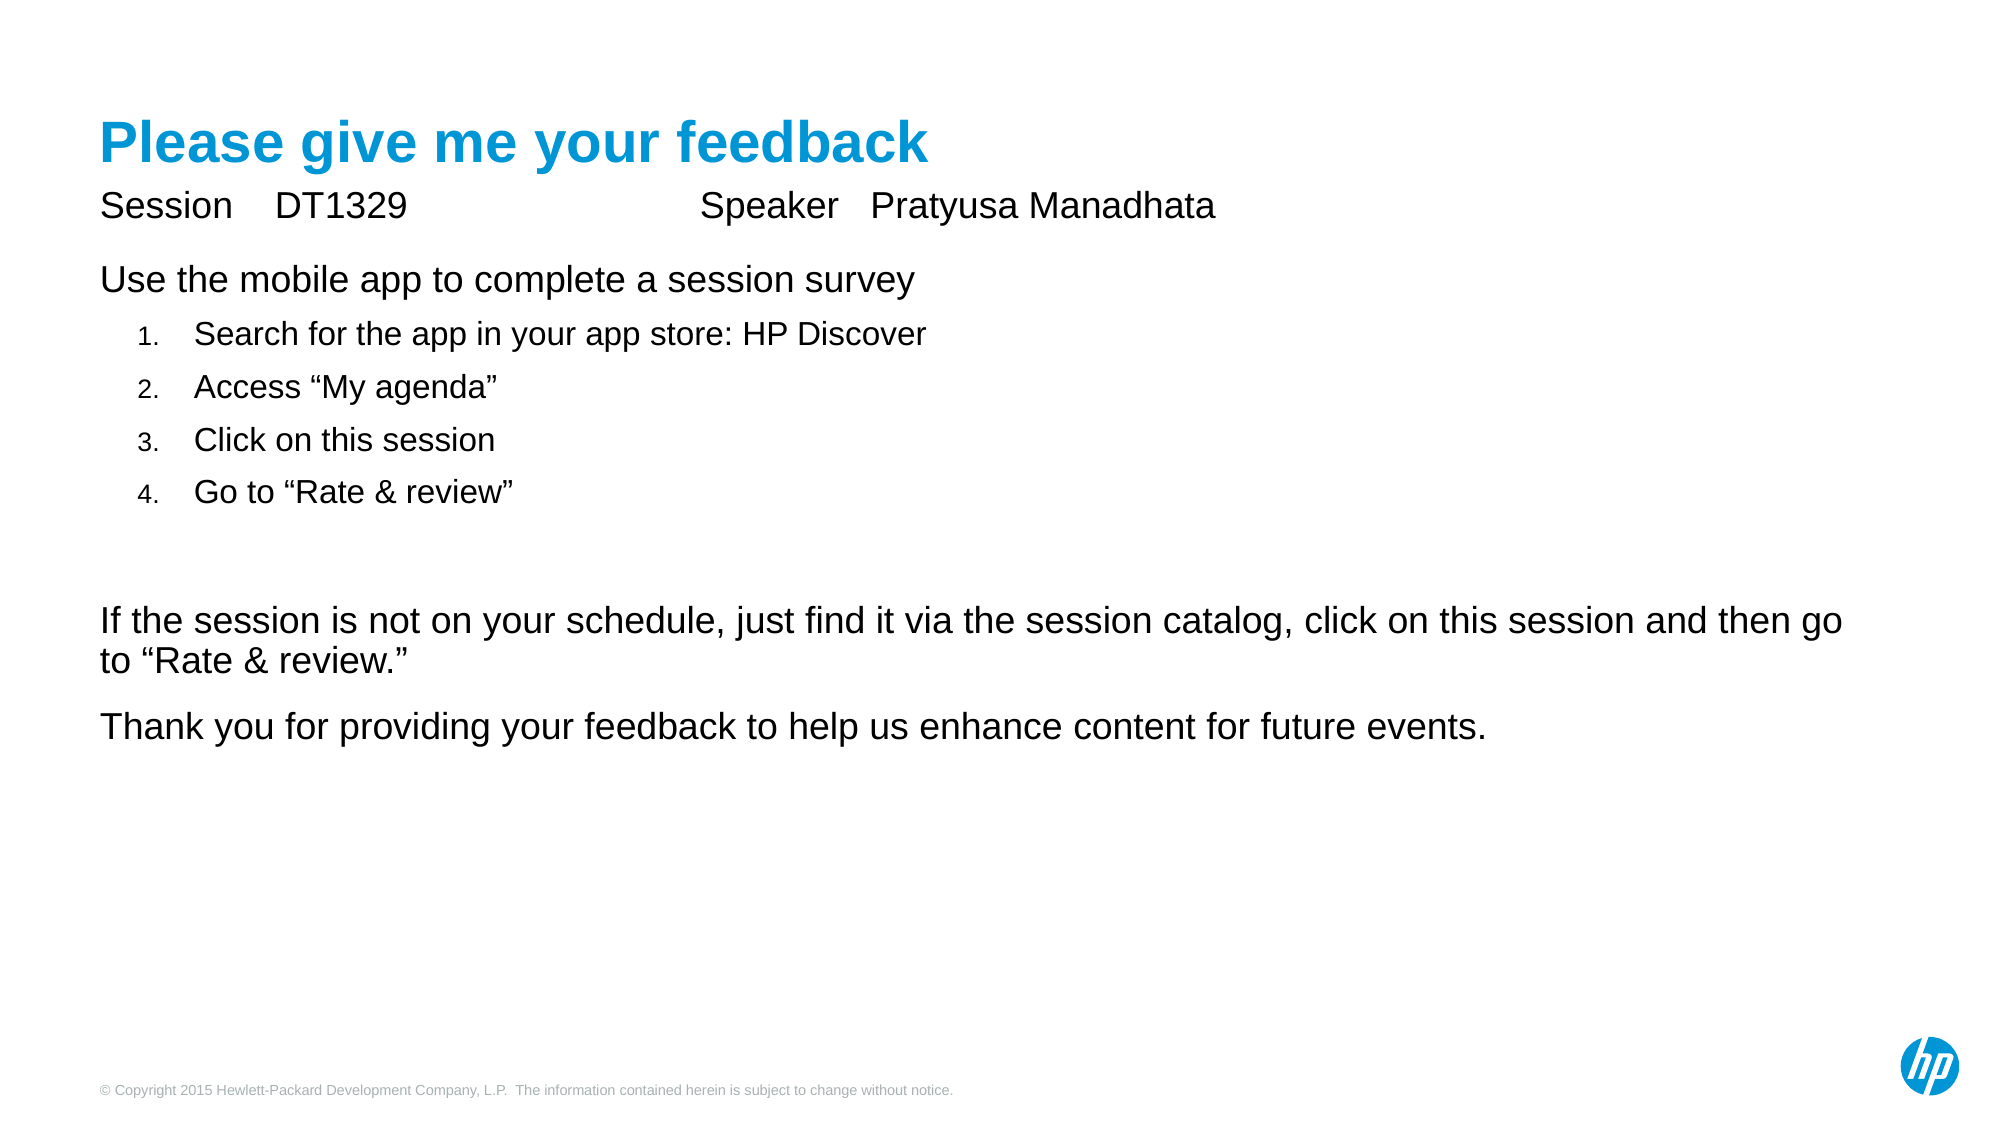

# Please give me your feedback
Session    DT1329		Speaker   Pratyusa Manadhata
Use the mobile app to complete a session survey
Search for the app in your app store: HP Discover
Access “My agenda”
Click on this session
Go to “Rate & review”

If the session is not on your schedule, just find it via the session catalog, click on this session and then go
to “Rate & review.”
Thank you for providing your feedback to help us enhance content for future events.